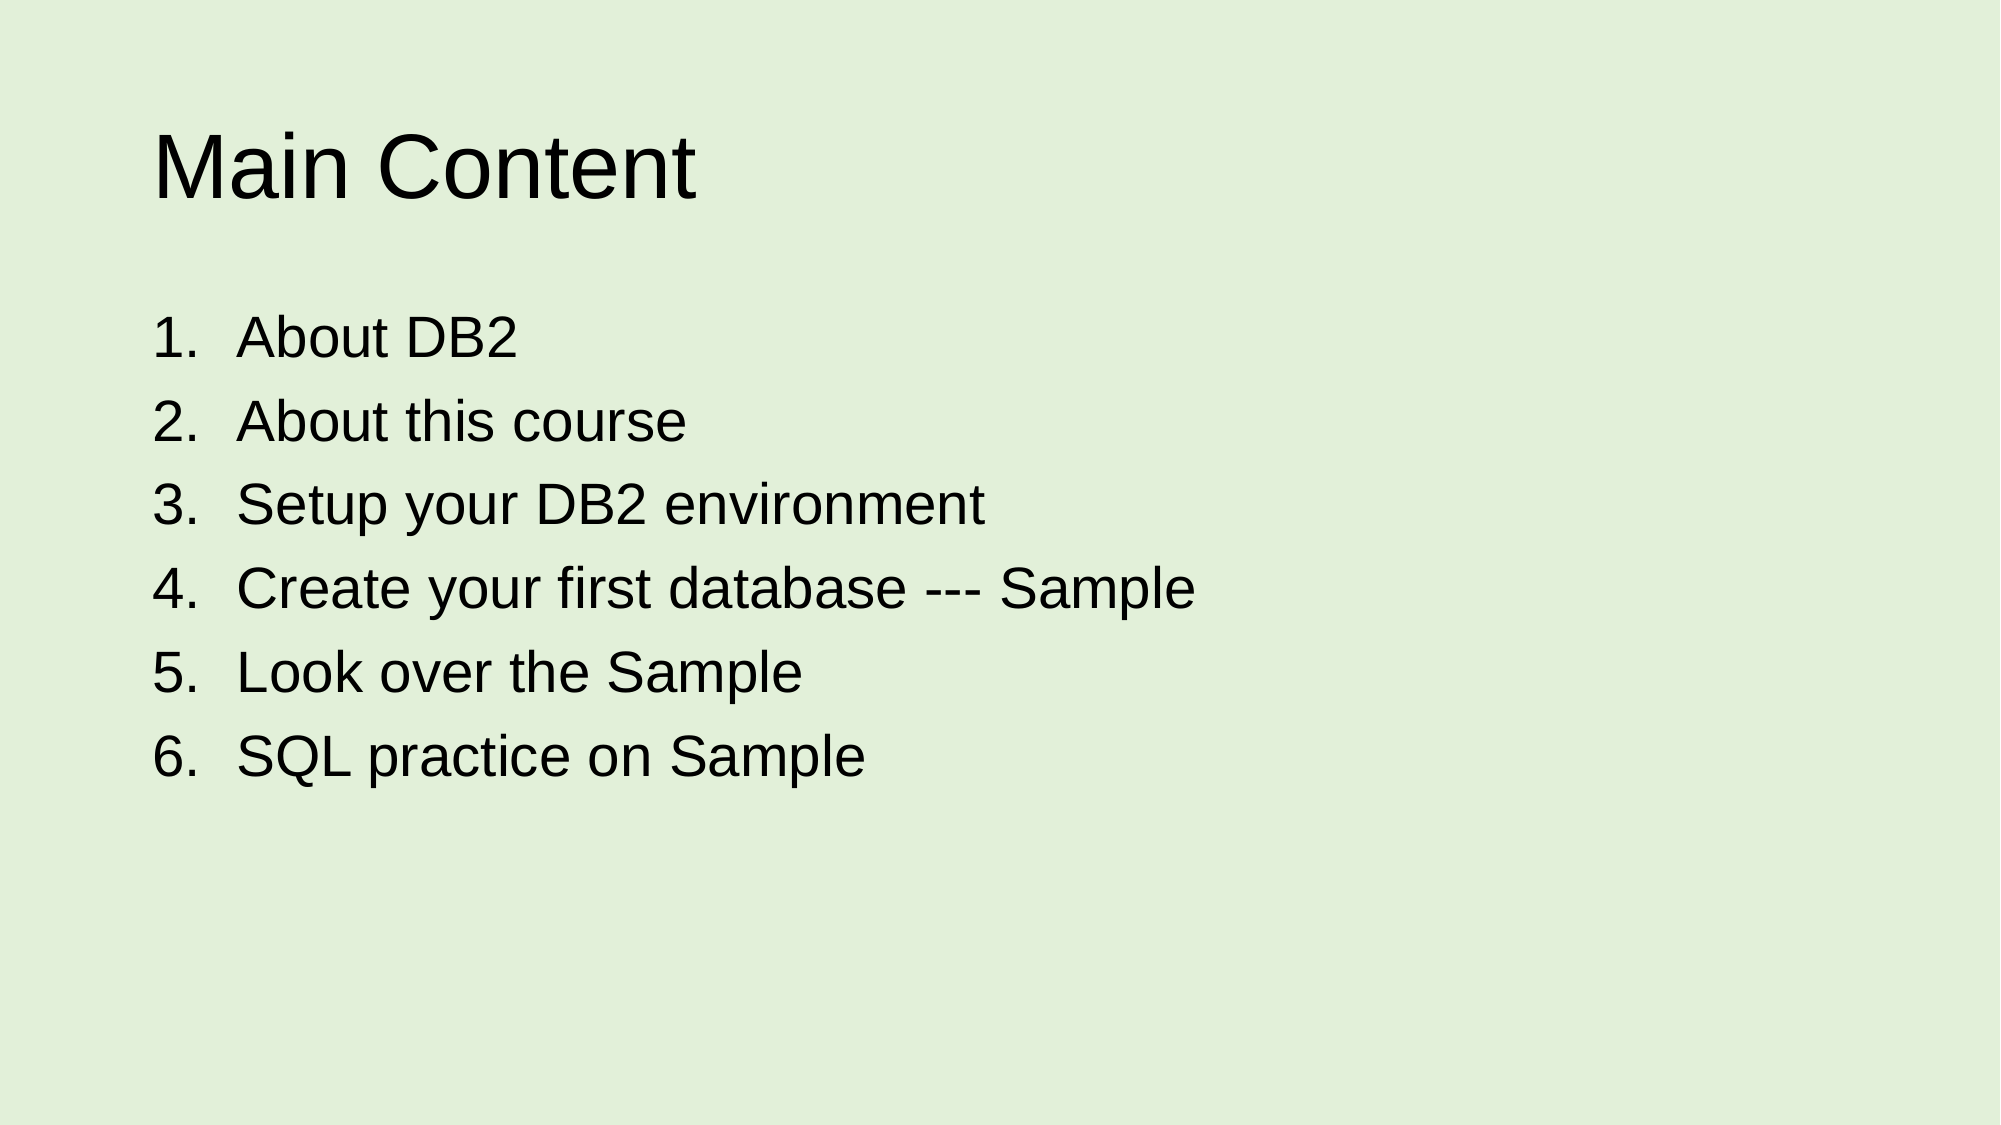

# Main Content
About DB2
About this course
Setup your DB2 environment
Create your first database --- Sample
Look over the Sample
SQL practice on Sample